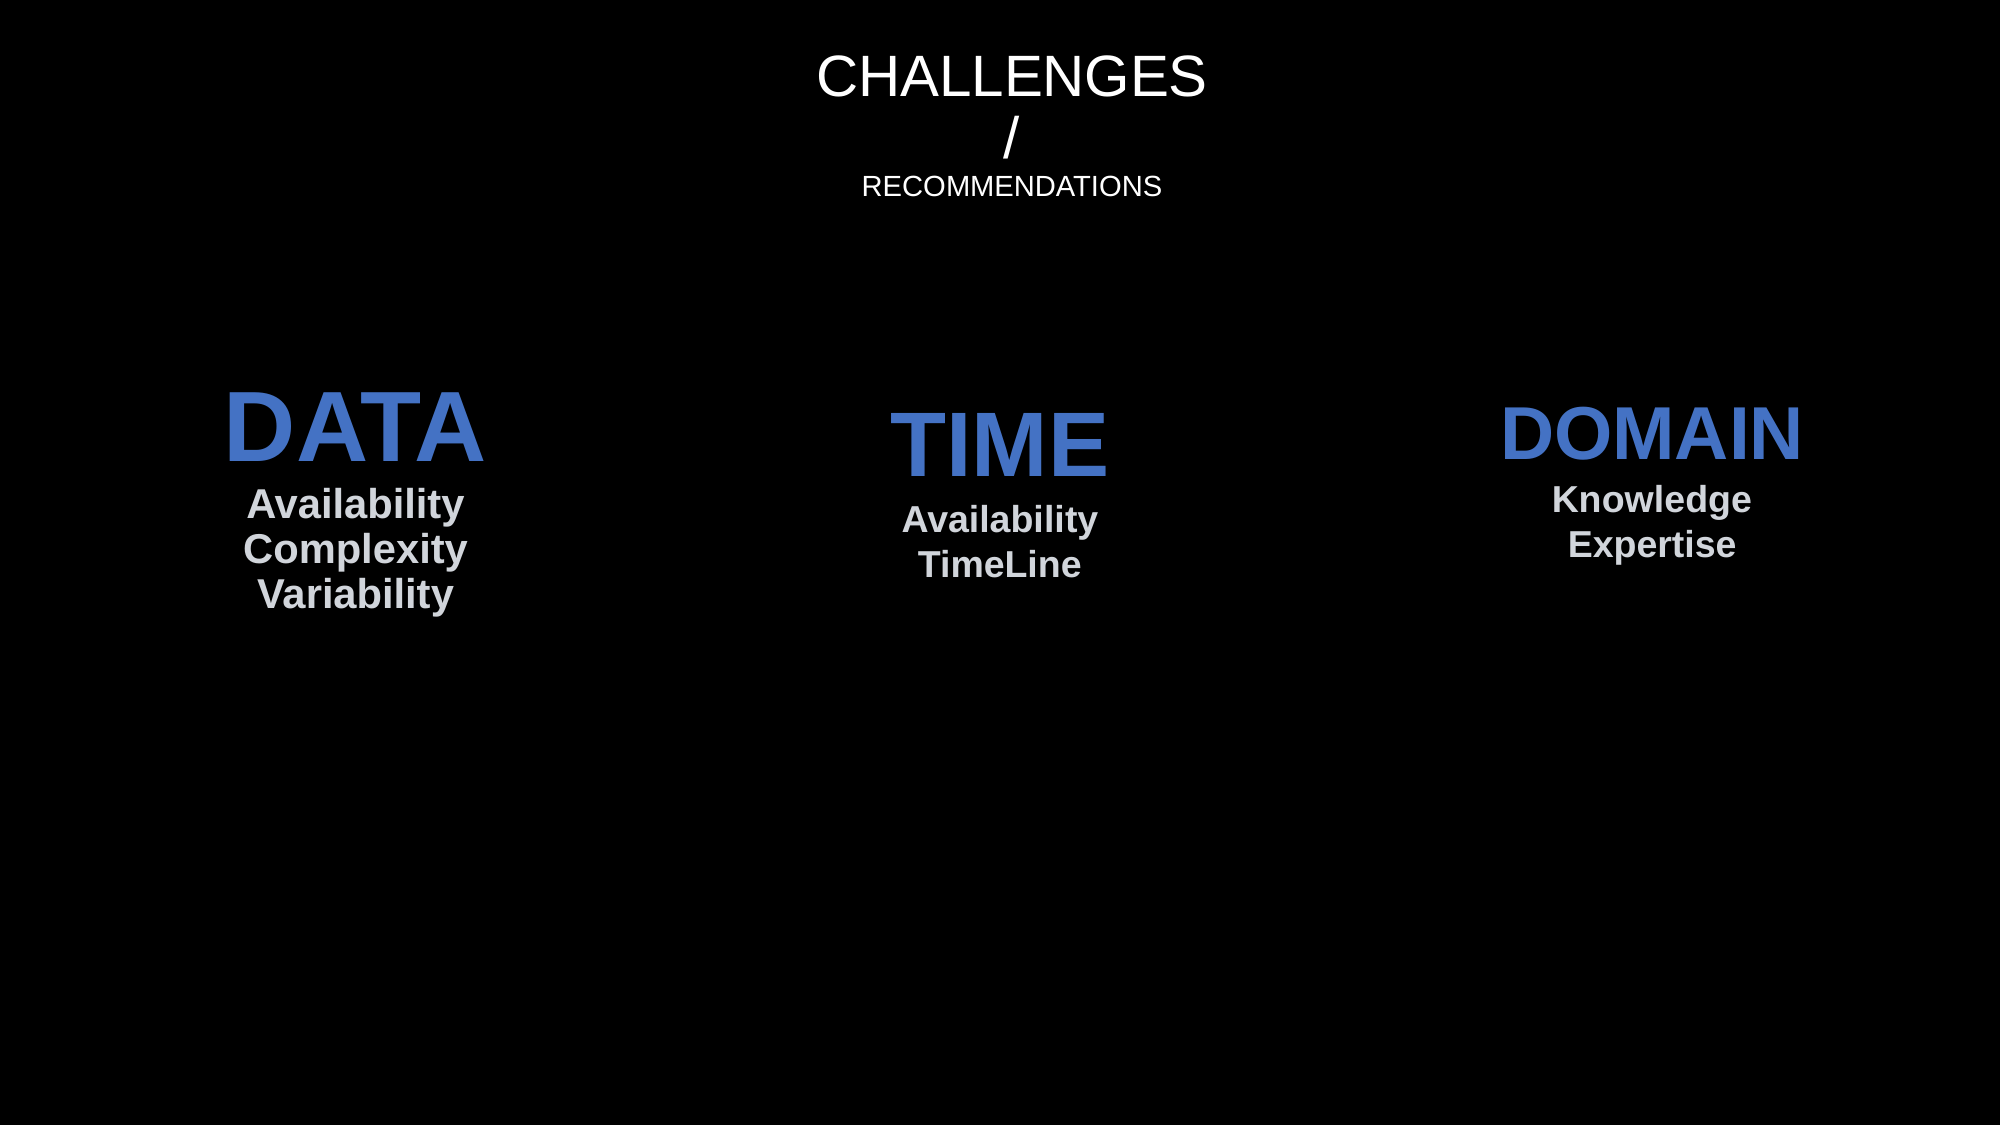

CHALLENGES
/
RECOMMENDATIONS
TIME
Availability
TimeLine
DOMAIN
Knowledge
Expertise
DATA
Availability
Complexity
Variability